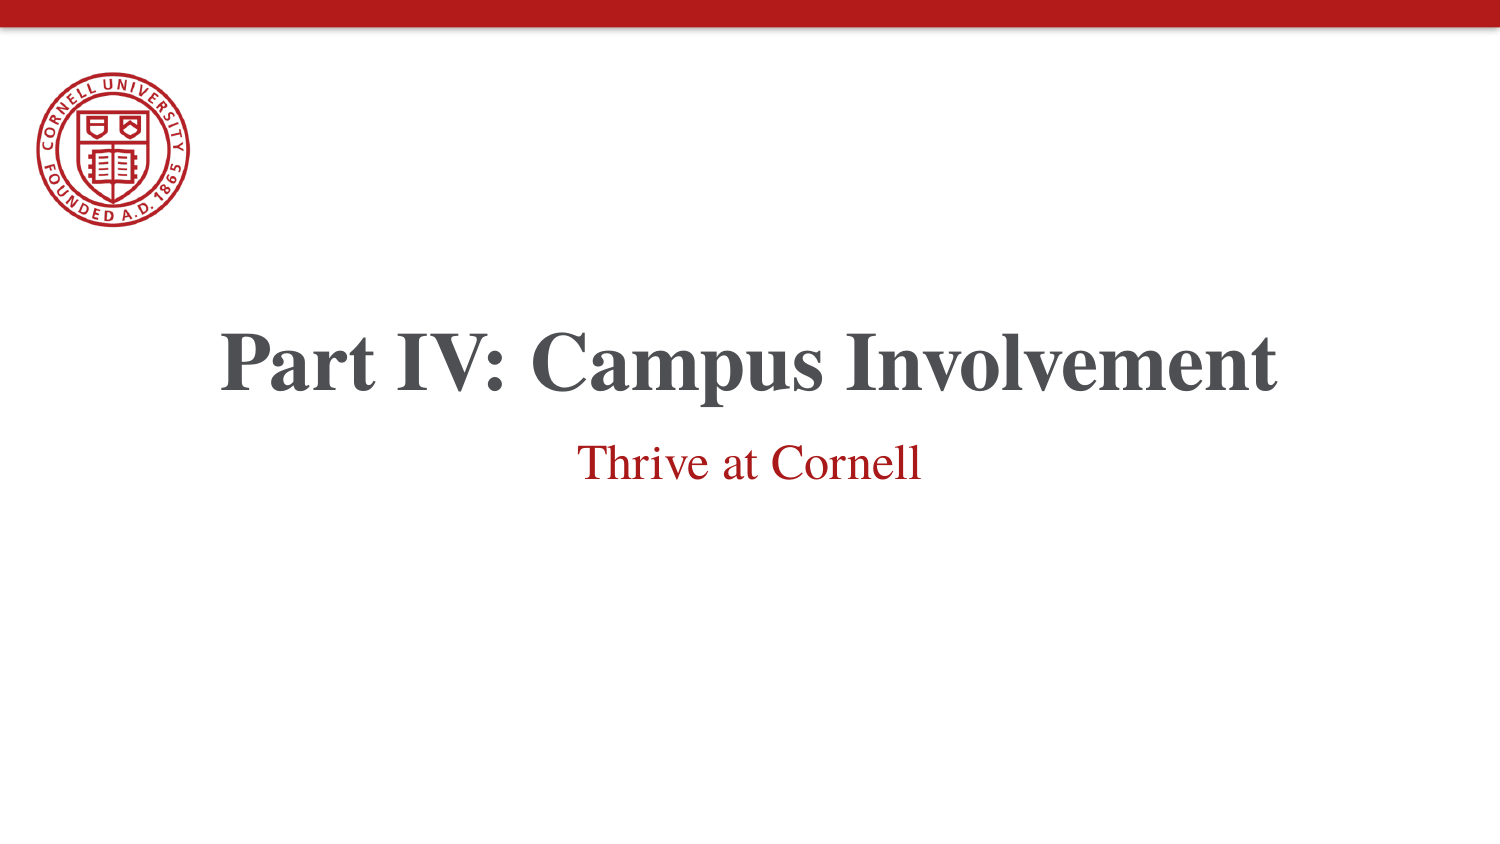

Part IV: Campus Involvement
# Thrive at Cornell